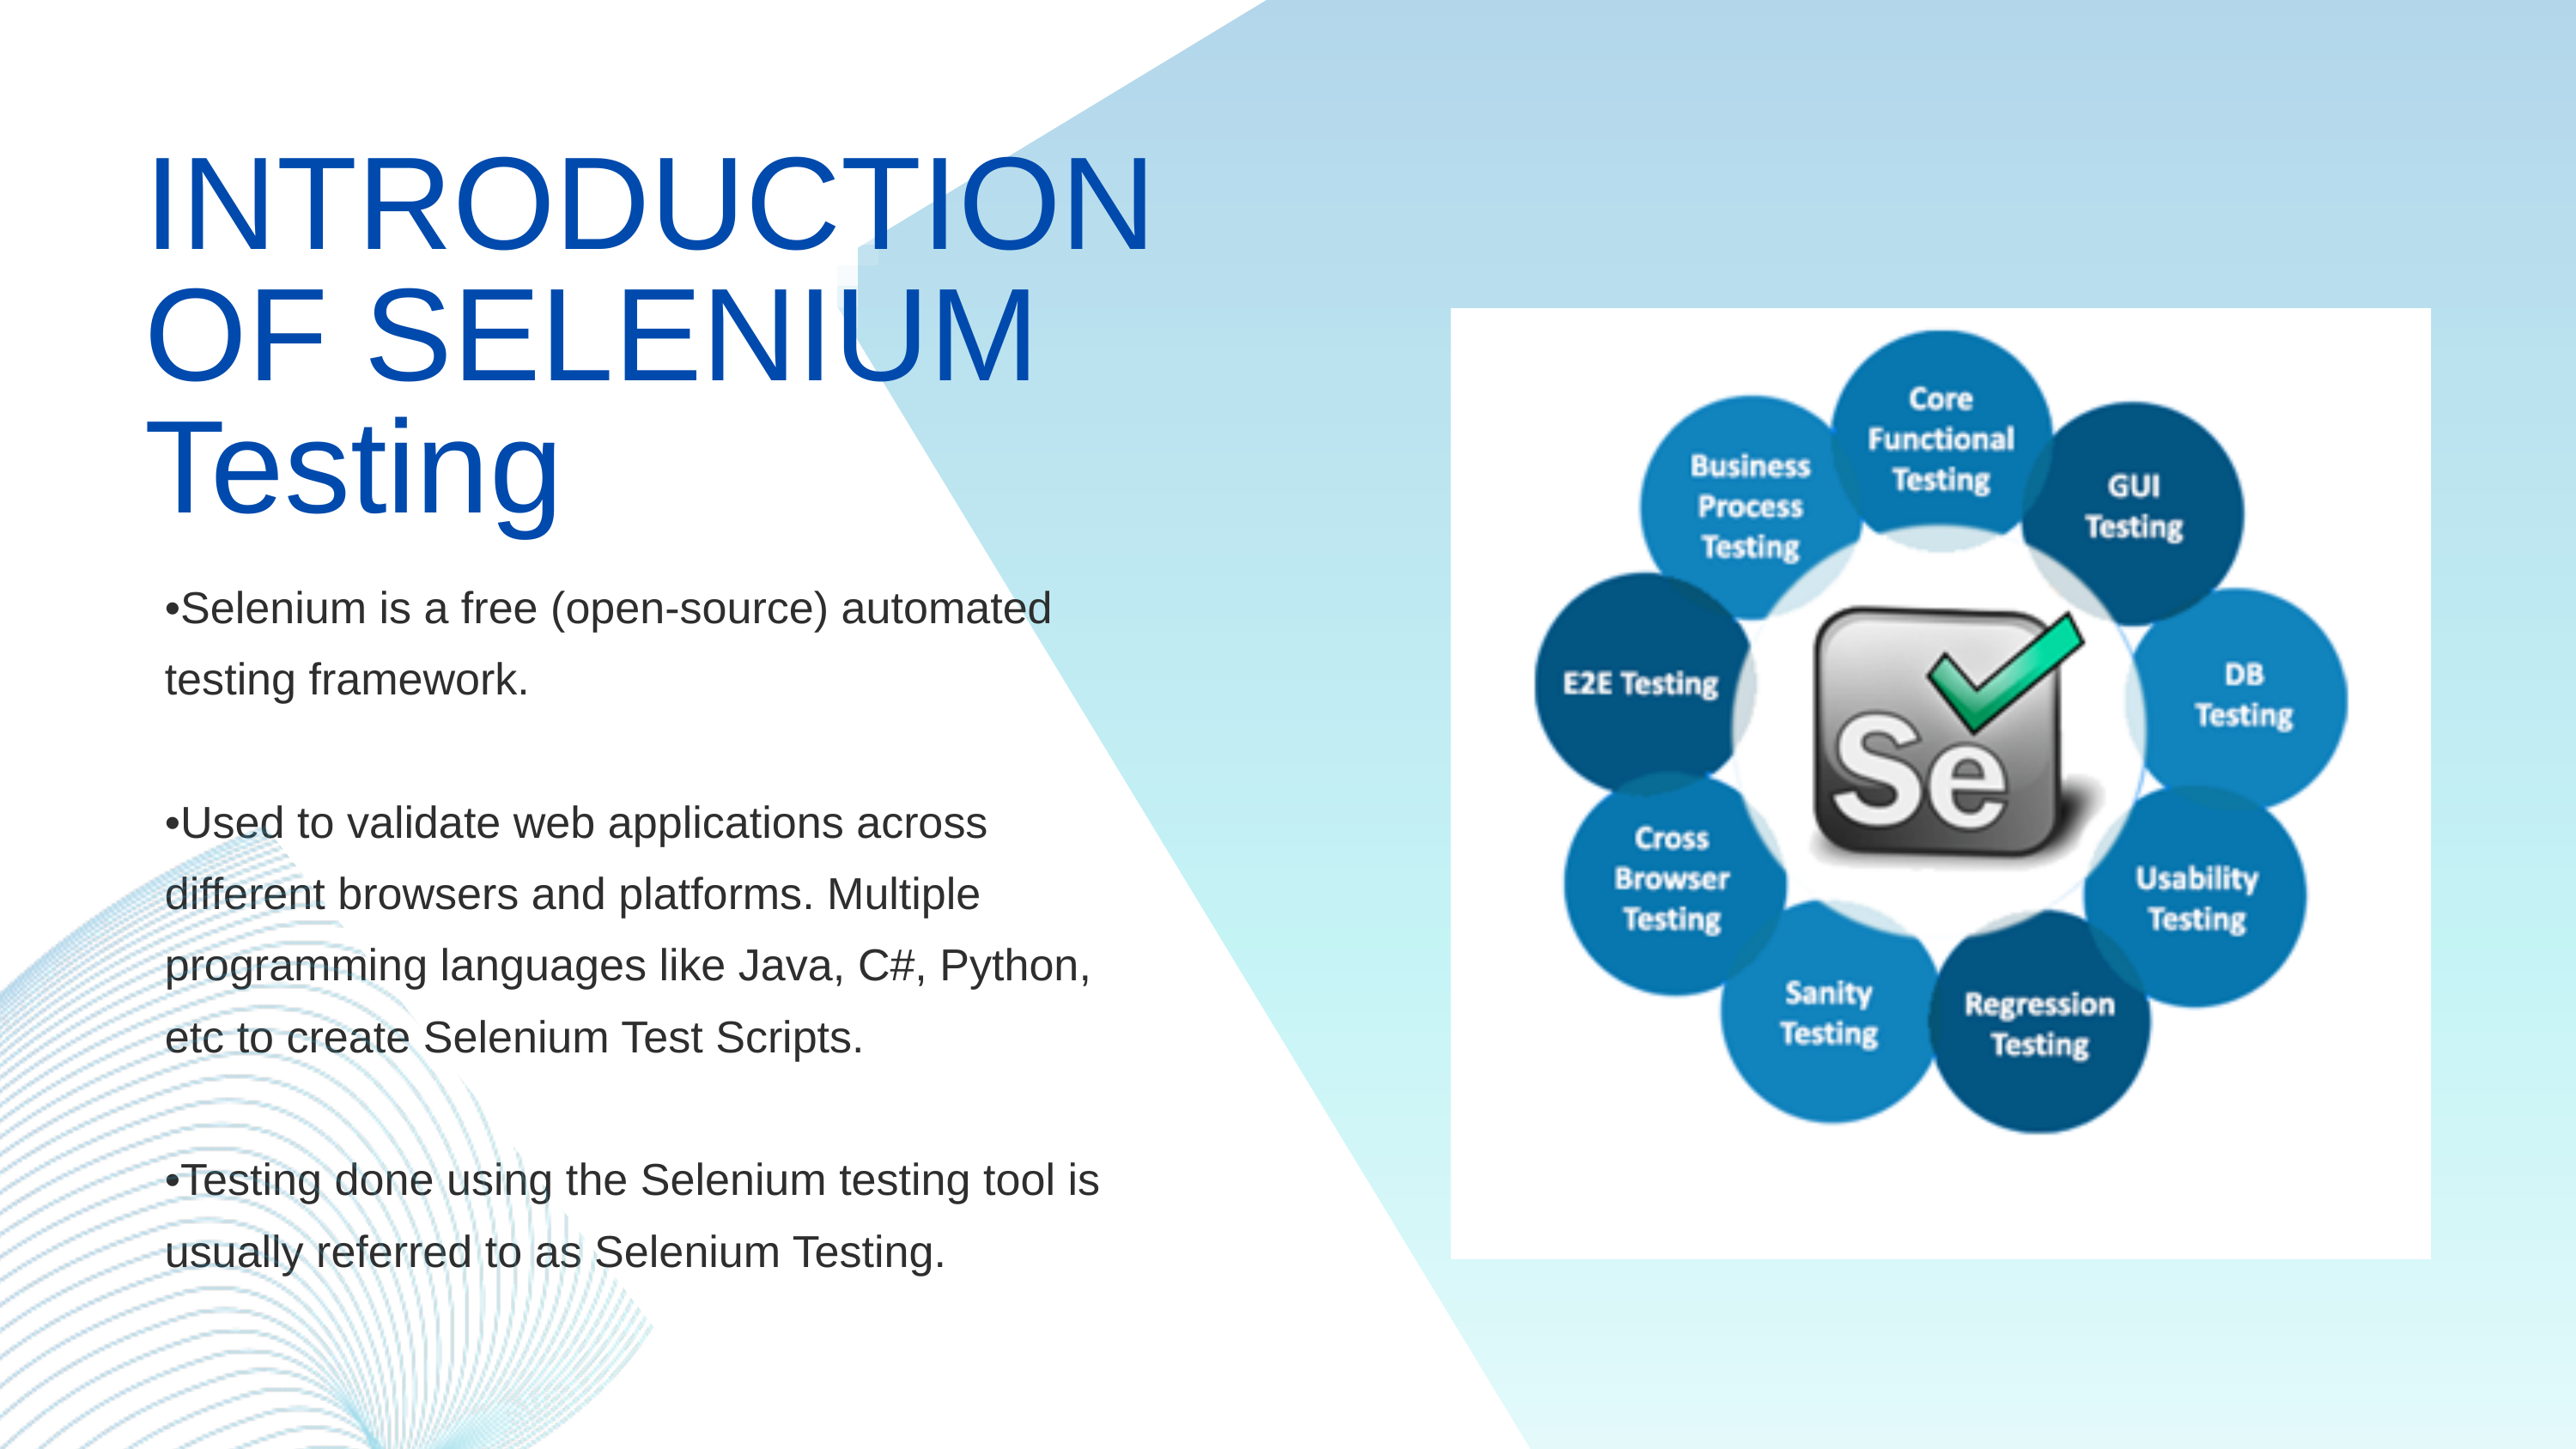

INTRODUCTION OF SELENIUM
Testing

•Selenium is a free (open-source) automated testing framework.

•Used to validate web applications across different browsers and platforms. Multiple programming languages like Java, C#, Python, etc to create Selenium Test Scripts.

•Testing done using the Selenium testing tool is usually referred to as Selenium Testing.